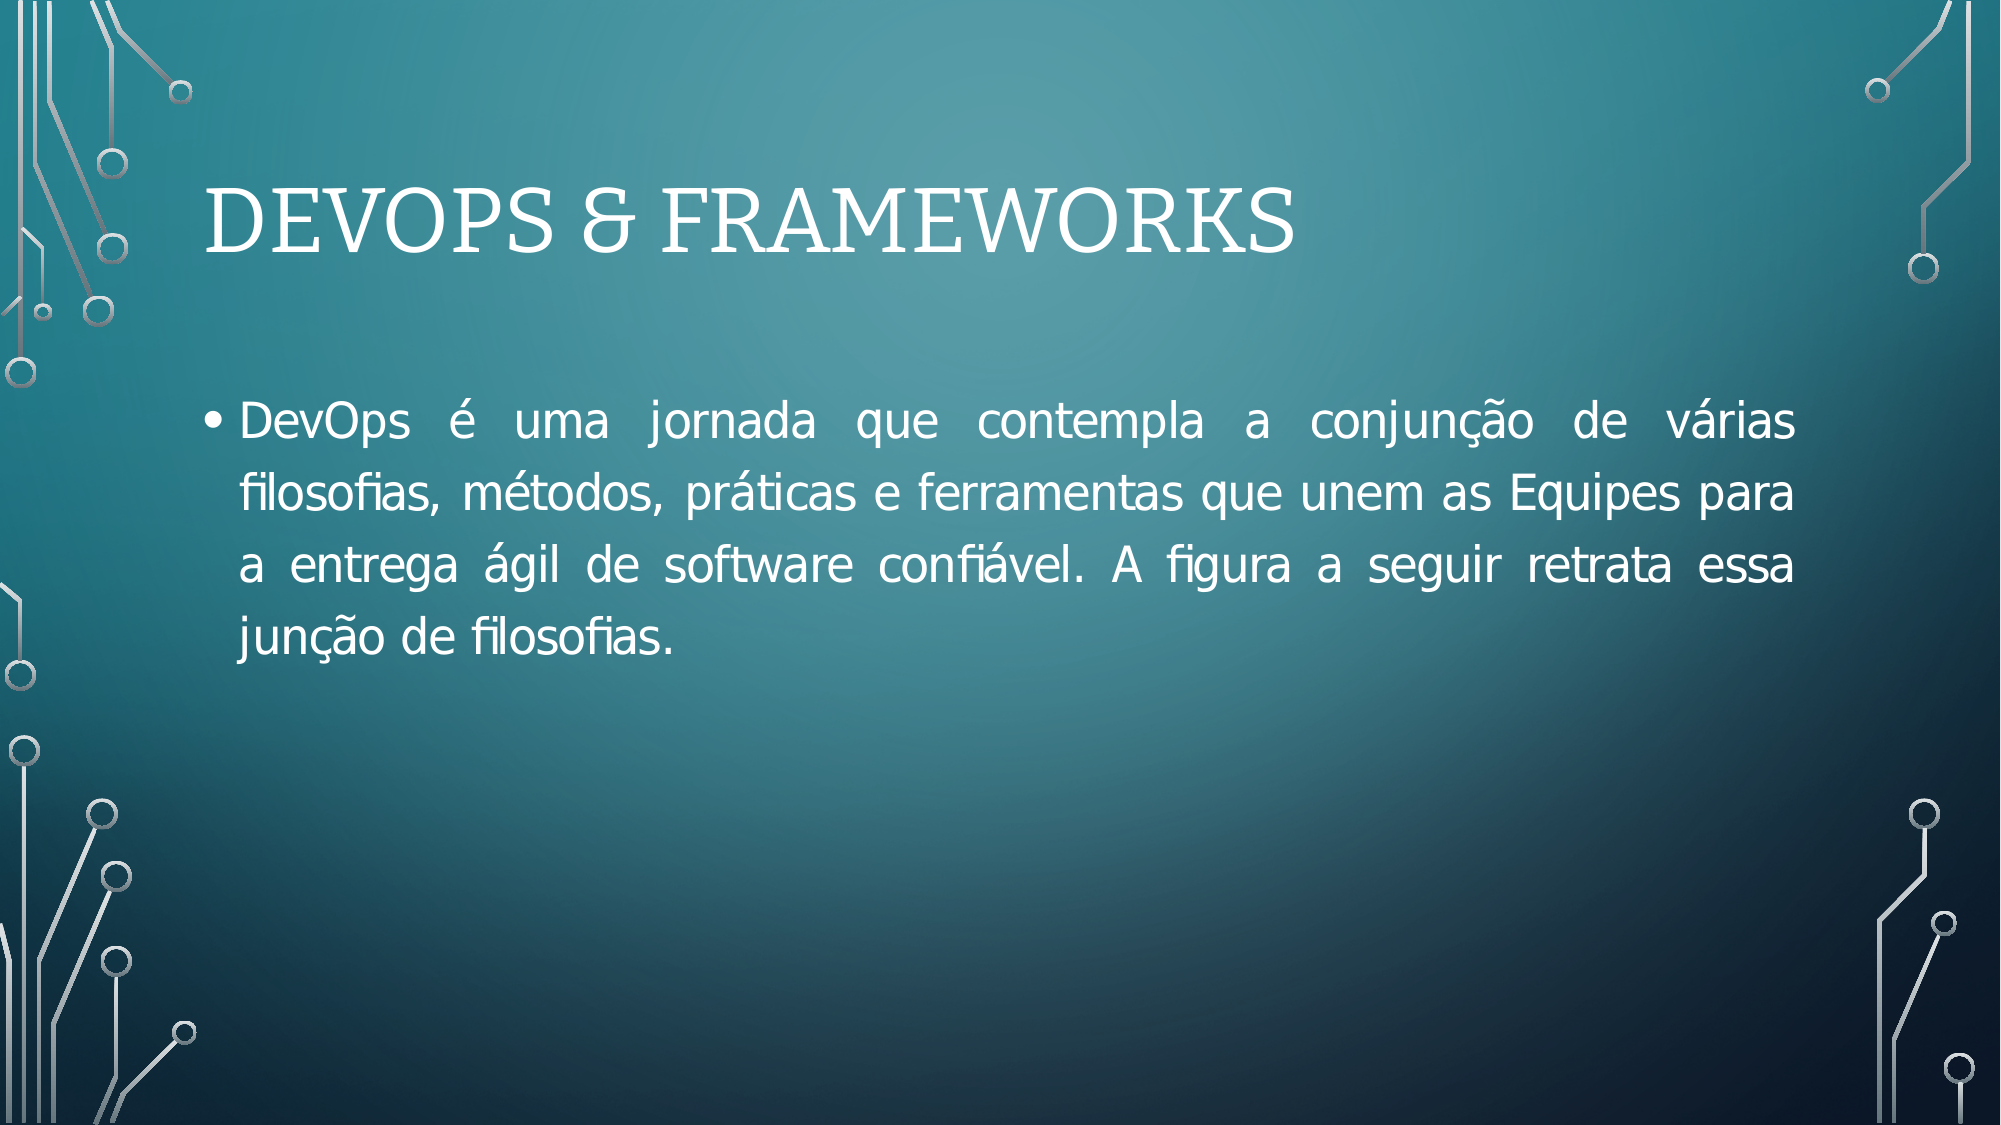

# DEVOPS & FRAMEWORKS
DevOps é uma jornada que contempla a conjunção de várias filosofias, métodos, práticas e ferramentas que unem as Equipes para a entrega ágil de software confiável. A figura a seguir retrata essa junção de filosofias.